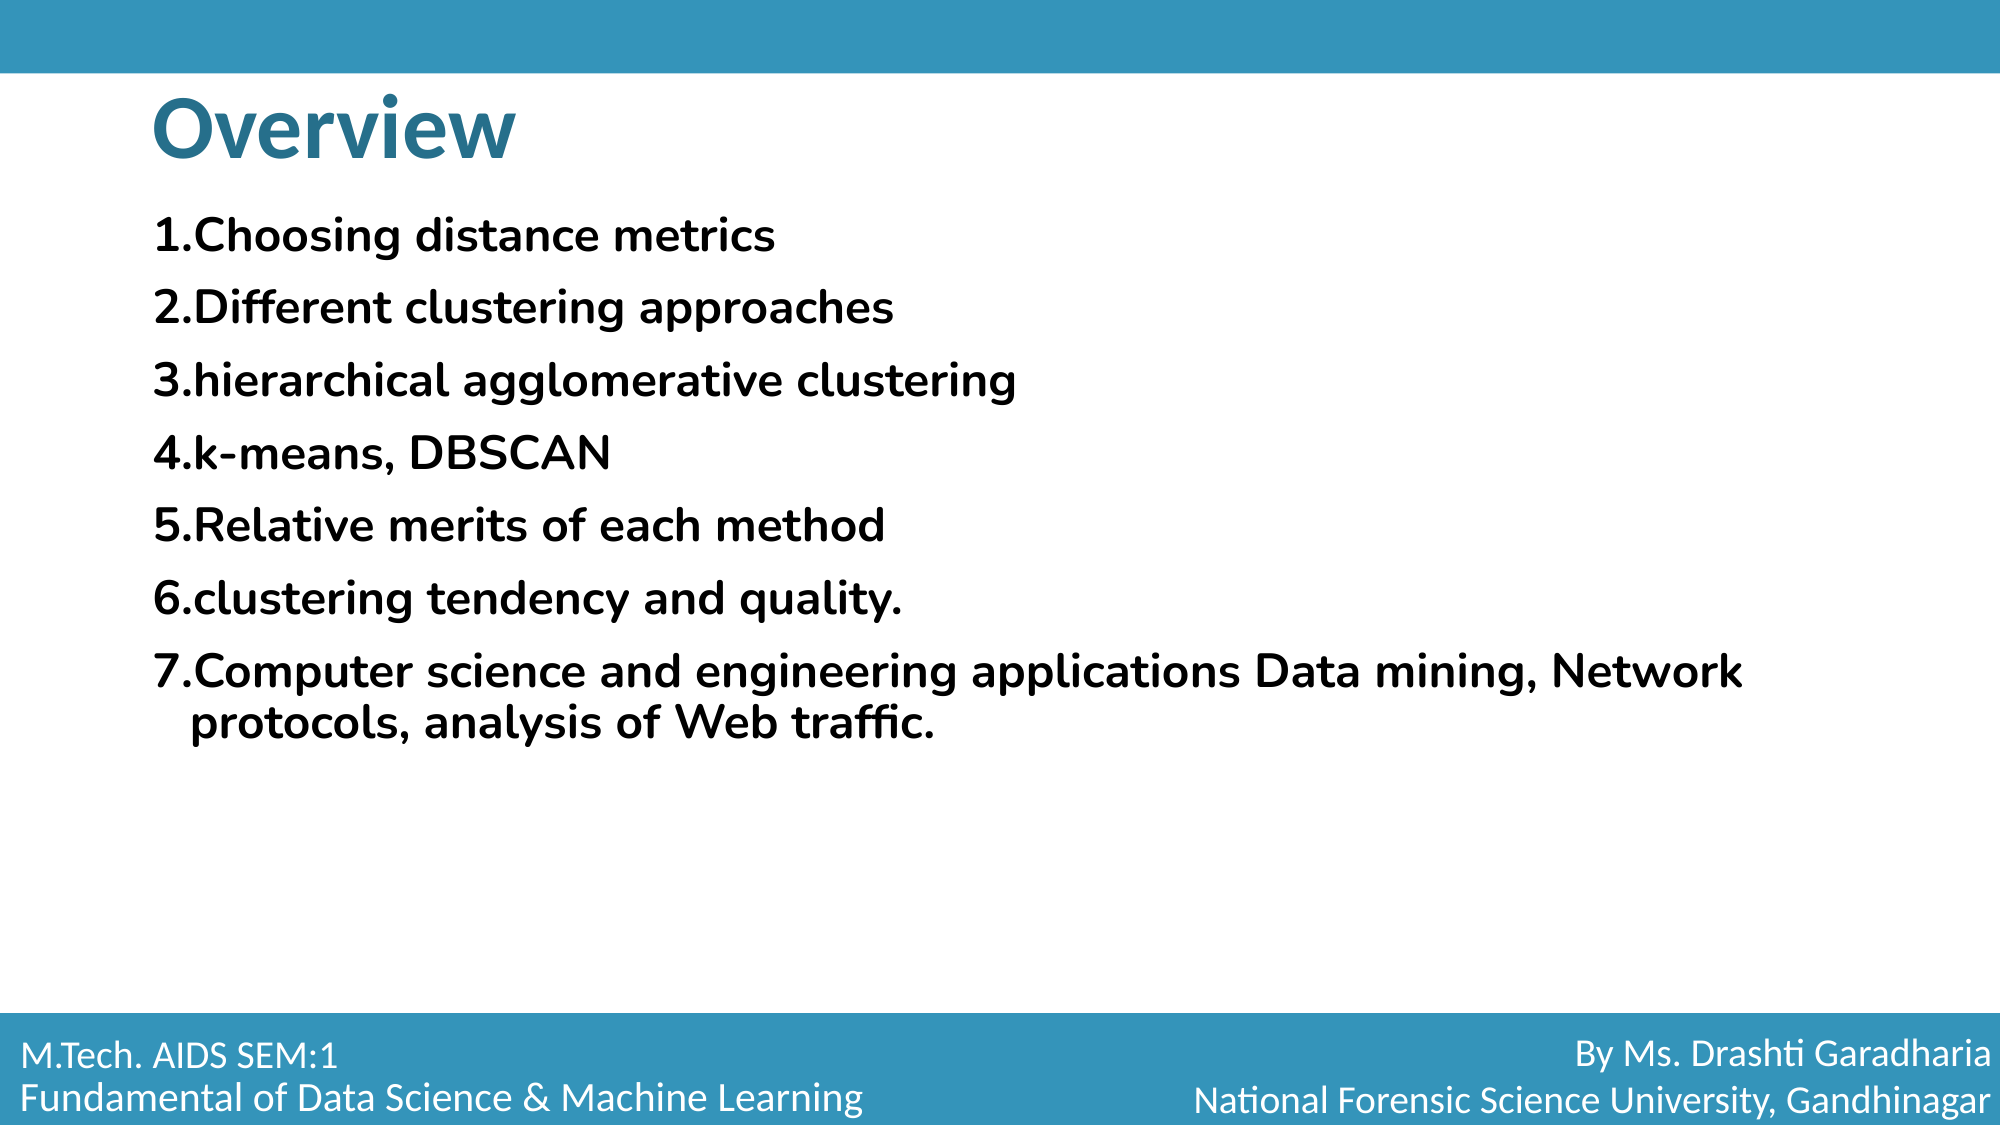

# Overview
Choosing distance metrics
Different clustering approaches
hierarchical agglomerative clustering
k-means, DBSCAN
Relative merits of each method
clustering tendency and quality.
Computer science and engineering applications Data mining, Network protocols, analysis of Web traffic.